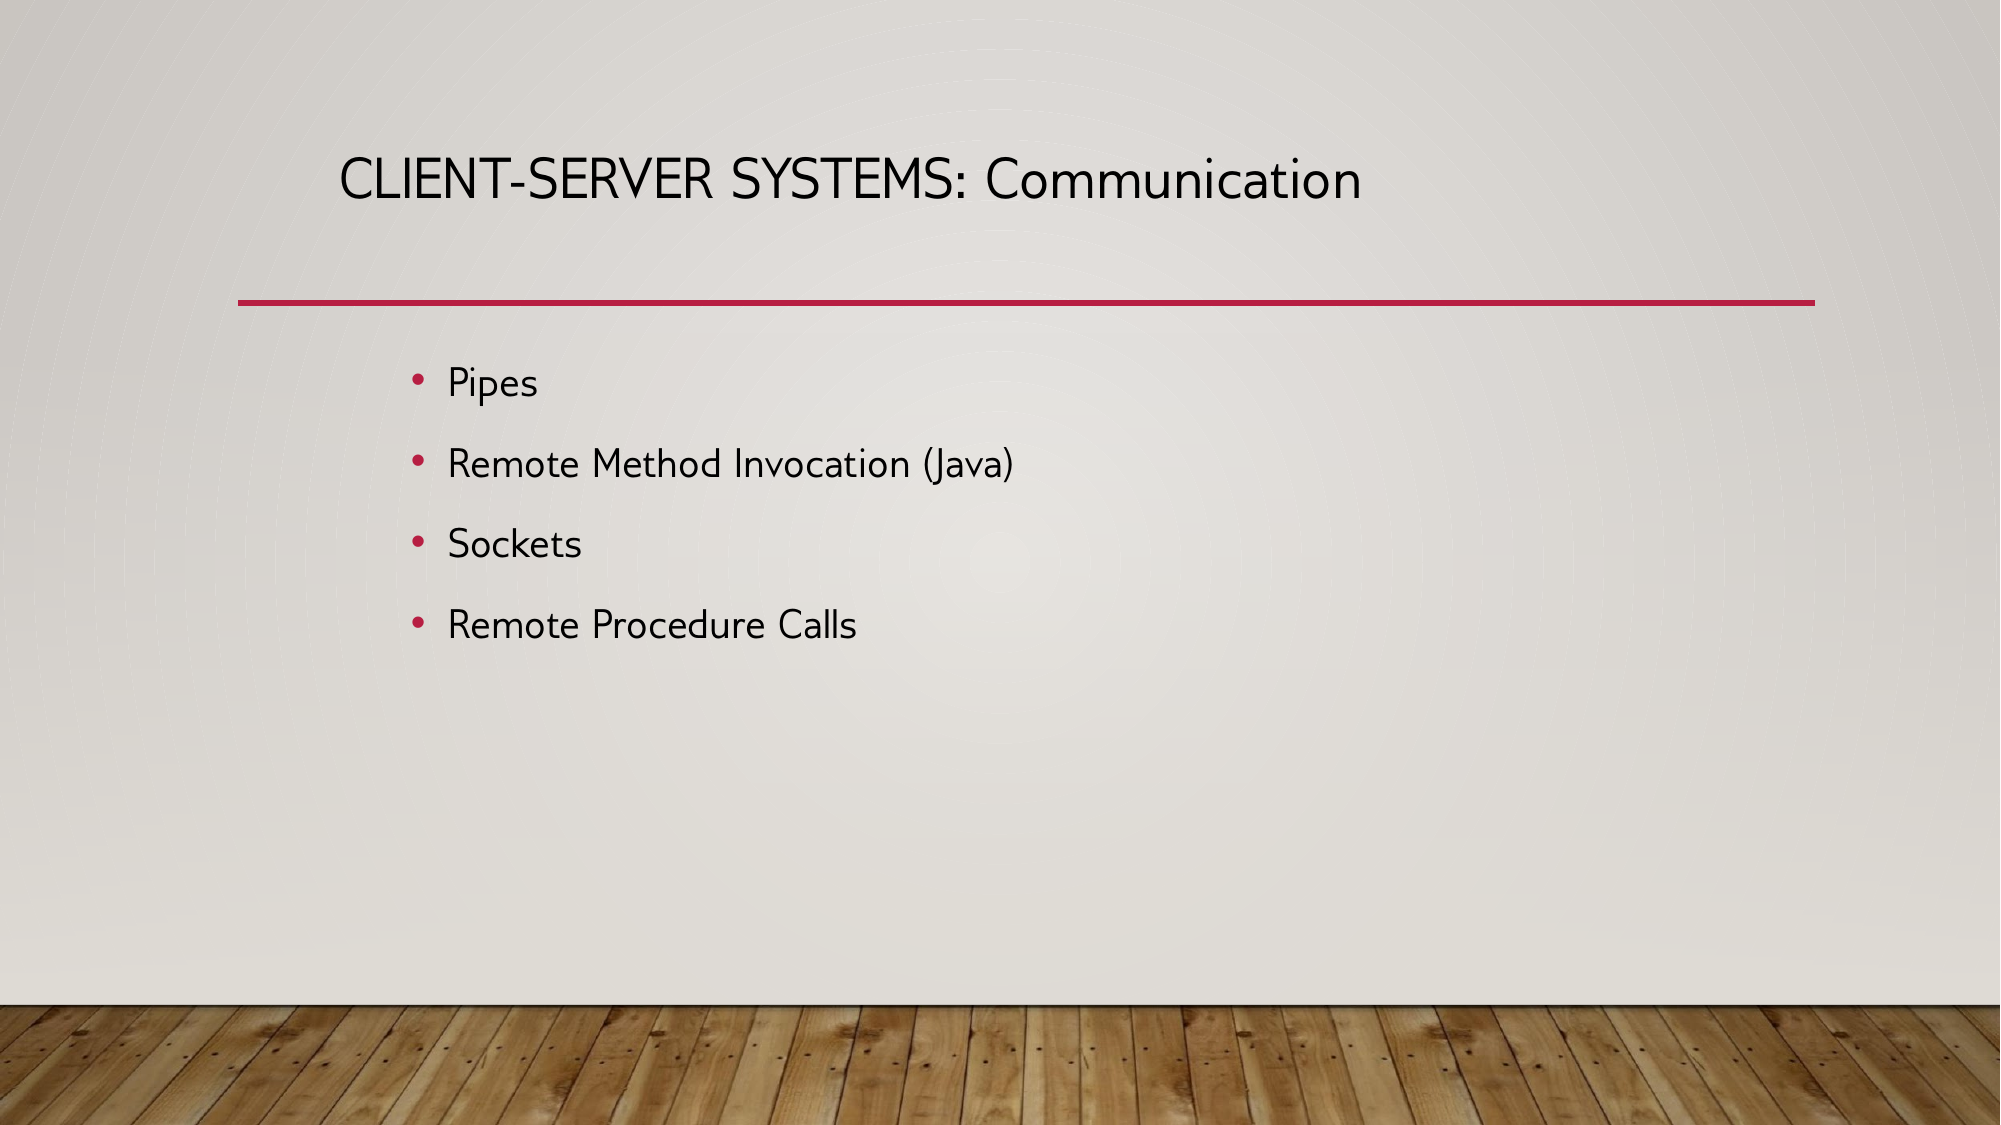

# CLIENT-SERVER SYSTEMS: Communication
Pipes
Remote Method Invocation (Java)
Sockets
Remote Procedure Calls